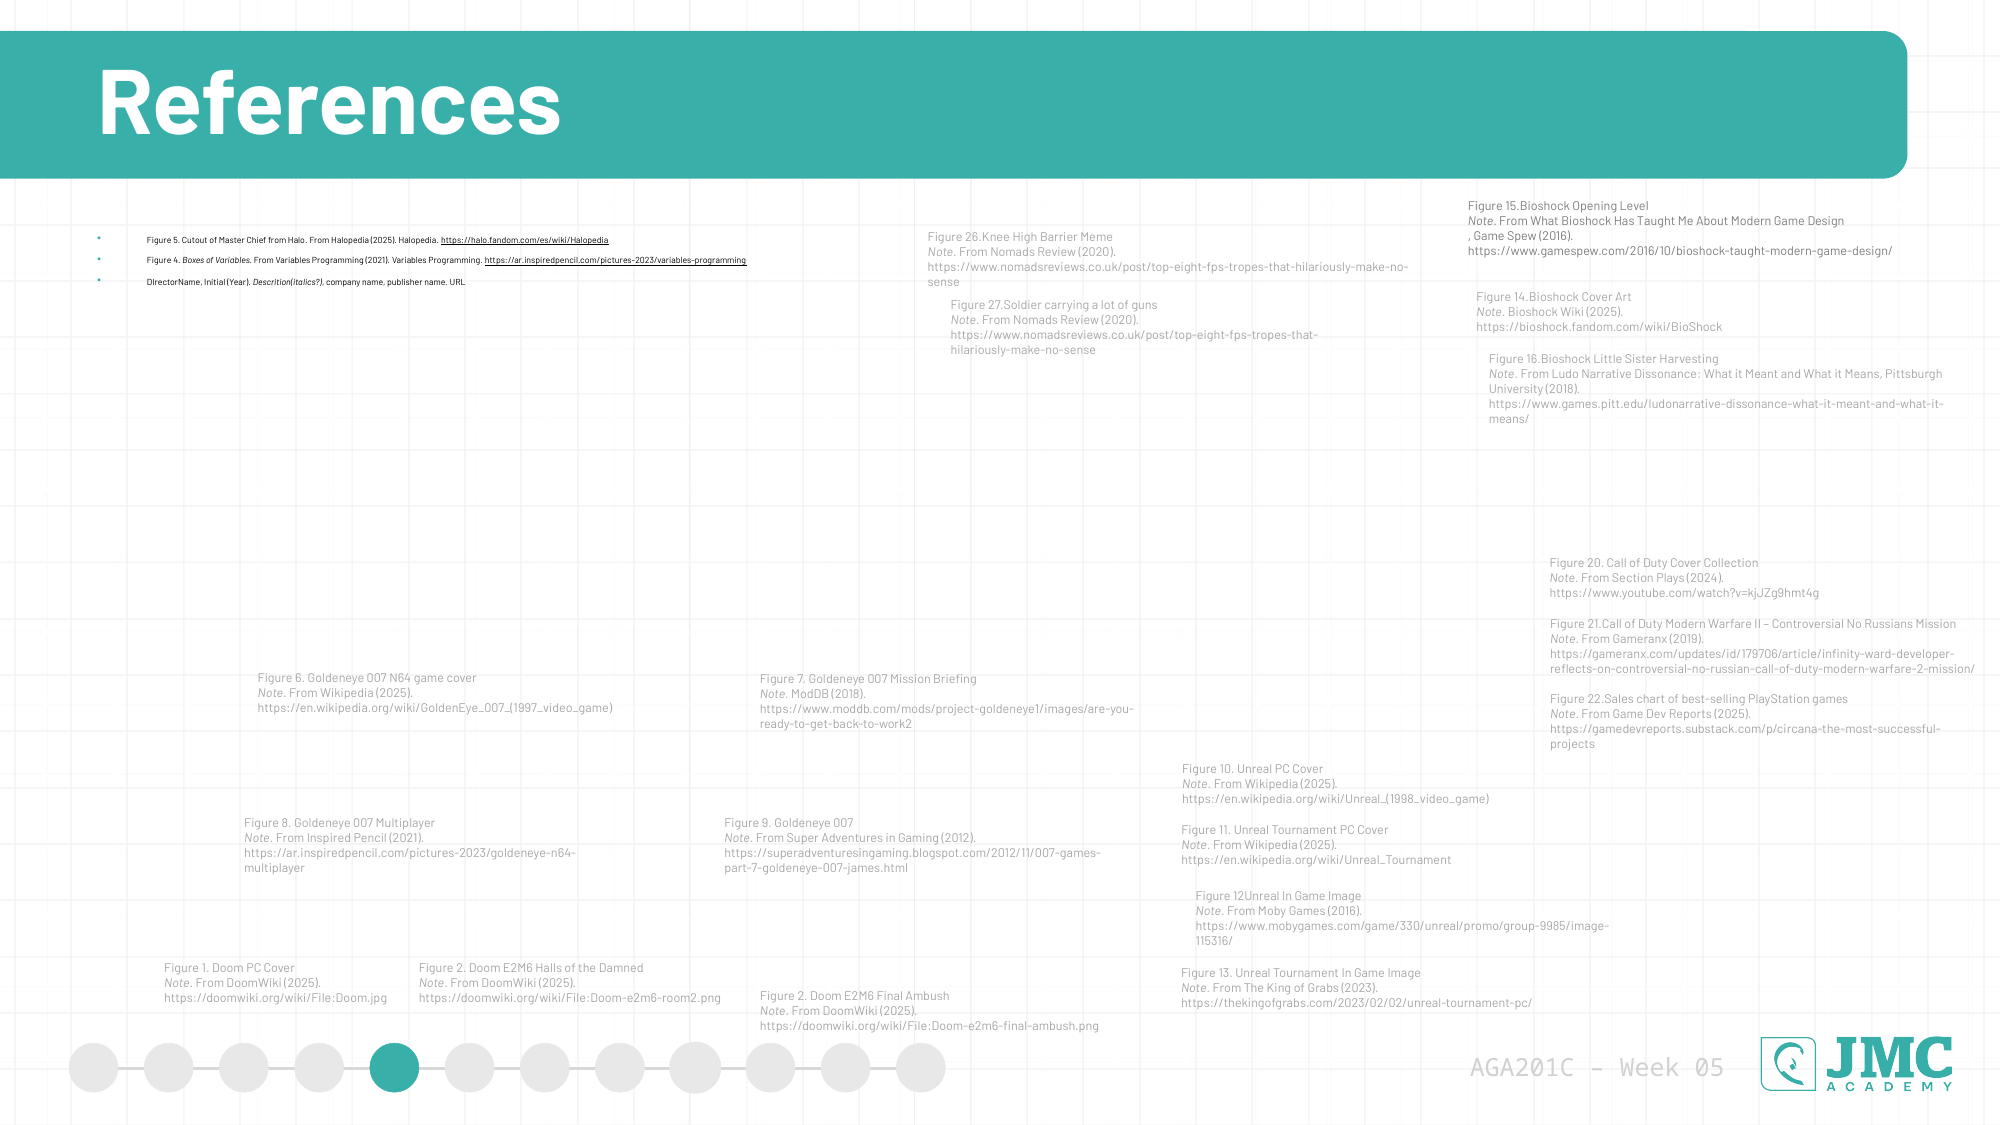

References
Figure 15.Bioshock Opening Level
Note. From What Bioshock Has Taught Me About Modern Game Design
, Game Spew (2016).
https://www.gamespew.com/2016/10/bioshock-taught-modern-game-design/
Figure 5. Cutout of Master Chief from Halo. From Halopedia (2025). Halopedia. https://halo.fandom.com/es/wiki/Halopedia

Figure 4. Boxes of Variables. From Variables Programming (2021). Variables Programming. https://ar.inspiredpencil.com/pictures-2023/variables-programming

DIrectorName, Initial (Year). Descrition(italics?), company name, publisher name. URL
Figure 26.Knee High Barrier Meme
Note. From Nomads Review (2020).
https://www.nomadsreviews.co.uk/post/top-eight-fps-tropes-that-hilariously-make-no-sense
Figure 14.Bioshock Cover Art
Note. Bioshock Wiki (2025).
https://bioshock.fandom.com/wiki/BioShock
Figure 27.Soldier carrying a lot of guns
Note. From Nomads Review (2020). https://www.nomadsreviews.co.uk/post/top-eight-fps-tropes-that-hilariously-make-no-sense
Figure 16.Bioshock Little Sister Harvesting
Note. From Ludo Narrative Dissonance: What it Meant and What it Means, Pittsburgh University (2018).
https://www.games.pitt.edu/ludonarrative-dissonance-what-it-meant-and-what-it-means/
Figure 20. Call of Duty Cover Collection
Note. From Section Plays (2024).
https://www.youtube.com/watch?v=kjJZg9hmt4g
Figure 21.Call of Duty Modern Warfare II – Controversial No Russians Mission
Note. From Gameranx (2019). https://gameranx.com/updates/id/179706/article/infinity-ward-developer-reflects-on-controversial-no-russian-call-of-duty-modern-warfare-2-mission/
Figure 6. Goldeneye 007 N64 game cover
Note. From Wikipedia (2025). https://en.wikipedia.org/wiki/GoldenEye_007_(1997_video_game)
Figure 7. Goldeneye 007 Mission Briefing
Note. ModDB (2018).
https://www.moddb.com/mods/project-goldeneye1/images/are-you-ready-to-get-back-to-work2
Figure 22.Sales chart of best-selling PlayStation games
Note. From Game Dev Reports (2025). https://gamedevreports.substack.com/p/circana-the-most-successful-projects
Figure 10. Unreal PC Cover
Note. From Wikipedia (2025). https://en.wikipedia.org/wiki/Unreal_(1998_video_game)
Figure 8. Goldeneye 007 Multiplayer
Note. From Inspired Pencil (2021). https://ar.inspiredpencil.com/pictures-2023/goldeneye-n64-multiplayer
Figure 9. Goldeneye 007
Note. From Super Adventures in Gaming (2012). https://superadventuresingaming.blogspot.com/2012/11/007-games-part-7-goldeneye-007-james.html
Figure 11. Unreal Tournament PC Cover
Note. From Wikipedia (2025). https://en.wikipedia.org/wiki/Unreal_Tournament
Figure 12Unreal In Game Image
Note. From Moby Games (2016). https://www.mobygames.com/game/330/unreal/promo/group-9985/image-115316/
Figure 2. Doom E2M6 Halls of the Damned
Note. From DoomWiki (2025).
https://doomwiki.org/wiki/File:Doom-e2m6-room2.png
Figure 1. Doom PC Cover
Note. From DoomWiki (2025). https://doomwiki.org/wiki/File:Doom.jpg
Figure 13. Unreal Tournament In Game Image
Note. From The King of Grabs (2023). https://thekingofgrabs.com/2023/02/02/unreal-tournament-pc/
Figure 2. Doom E2M6 Final Ambush
Note. From DoomWiki (2025).
https://doomwiki.org/wiki/File:Doom-e2m6-final-ambush.png